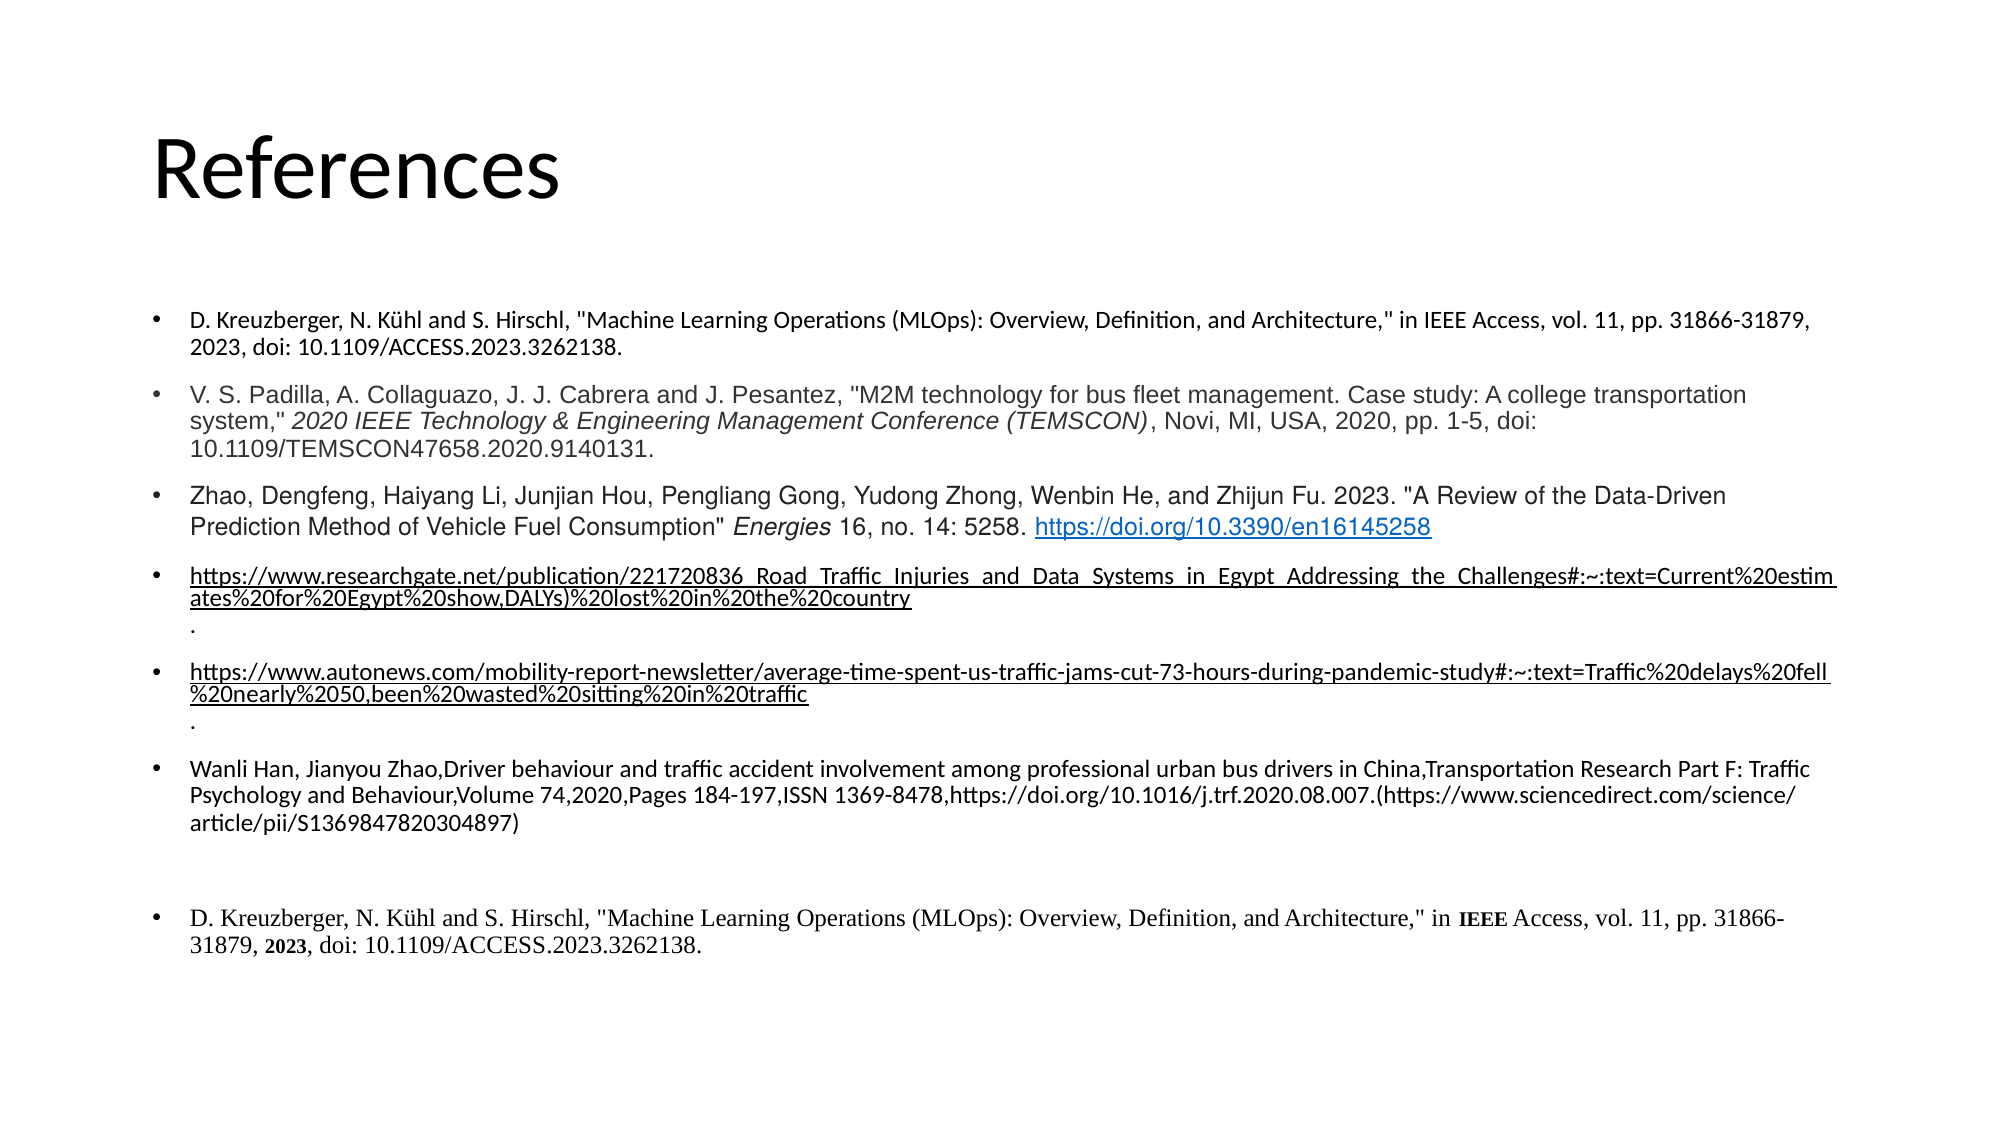

# References
D. Kreuzberger, N. Kühl and S. Hirschl, "Machine Learning Operations (MLOps): Overview, Definition, and Architecture," in IEEE Access, vol. 11, pp. 31866-31879, 2023, doi: 10.1109/ACCESS.2023.3262138.
V. S. Padilla, A. Collaguazo, J. J. Cabrera and J. Pesantez, "M2M technology for bus fleet management. Case study: A college transportation system," 2020 IEEE Technology & Engineering Management Conference (TEMSCON), Novi, MI, USA, 2020, pp. 1-5, doi: 10.1109/TEMSCON47658.2020.9140131.
Zhao, Dengfeng, Haiyang Li, Junjian Hou, Pengliang Gong, Yudong Zhong, Wenbin He, and Zhijun Fu. 2023. "A Review of the Data-Driven Prediction Method of Vehicle Fuel Consumption" Energies 16, no. 14: 5258. https://doi.org/10.3390/en16145258
https://www.researchgate.net/publication/221720836_Road_Traffic_Injuries_and_Data_Systems_in_Egypt_Addressing_the_Challenges#:~:text=Current%20estimates%20for%20Egypt%20show,DALYs)%20lost%20in%20the%20country.
https://www.autonews.com/mobility-report-newsletter/average-time-spent-us-traffic-jams-cut-73-hours-during-pandemic-study#:~:text=Traffic%20delays%20fell%20nearly%2050,been%20wasted%20sitting%20in%20traffic.
Wanli Han, Jianyou Zhao,Driver behaviour and traffic accident involvement among professional urban bus drivers in China,Transportation Research Part F: Traffic Psychology and Behaviour,Volume 74,2020,Pages 184-197,ISSN 1369-8478,https://doi.org/10.1016/j.trf.2020.08.007.(https://www.sciencedirect.com/science/article/pii/S1369847820304897)

D. Kreuzberger, N. Kühl and S. Hirschl, "Machine Learning Operations (MLOps): Overview, Definition, and Architecture," in IEEE Access, vol. 11, pp. 31866-31879, 2023, doi: 10.1109/ACCESS.2023.3262138.